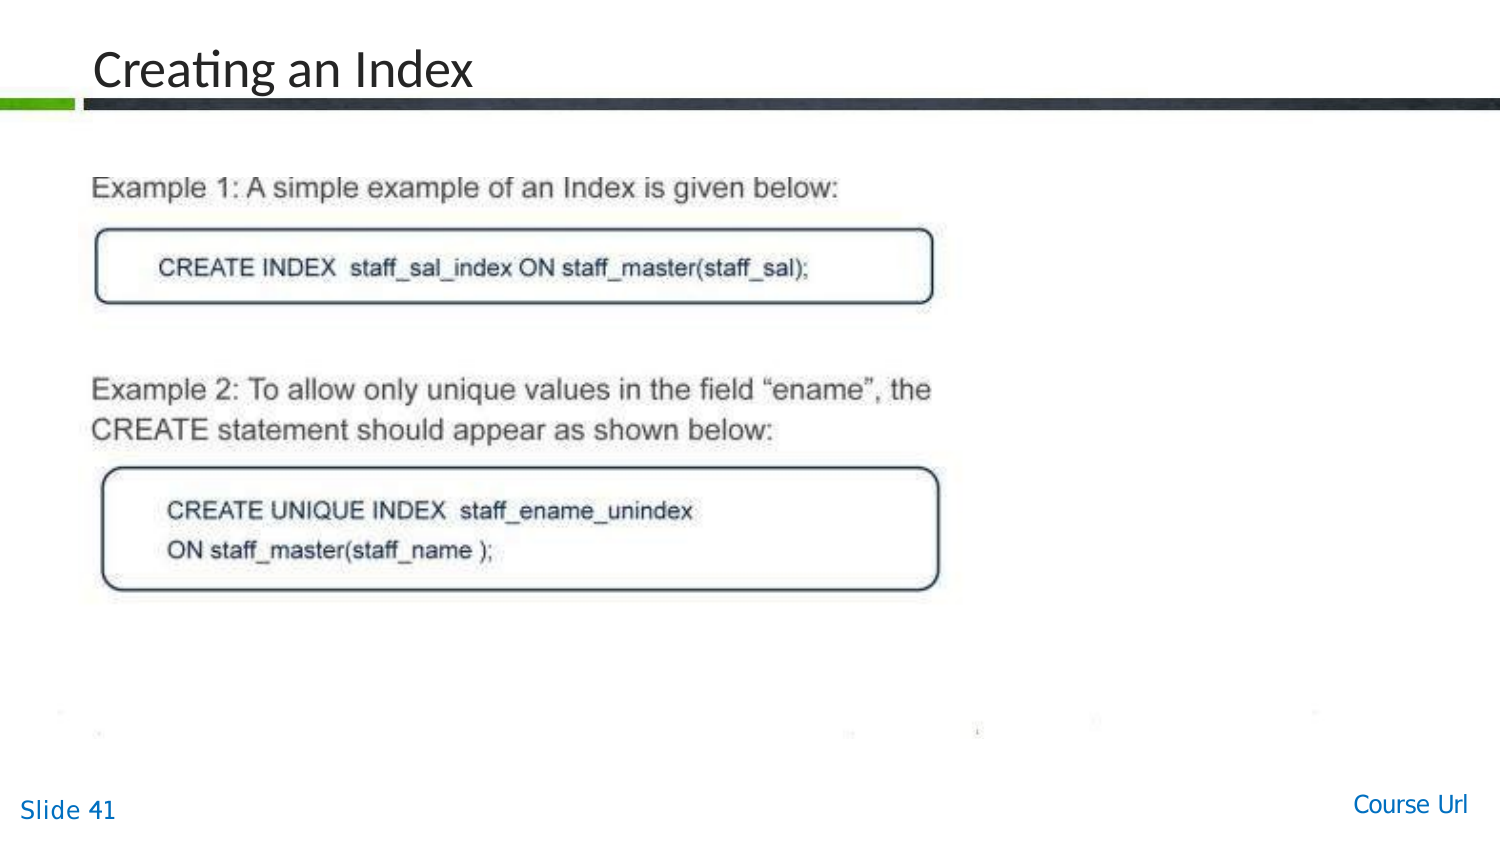

# Creating an Index

Course Url
Slide 41